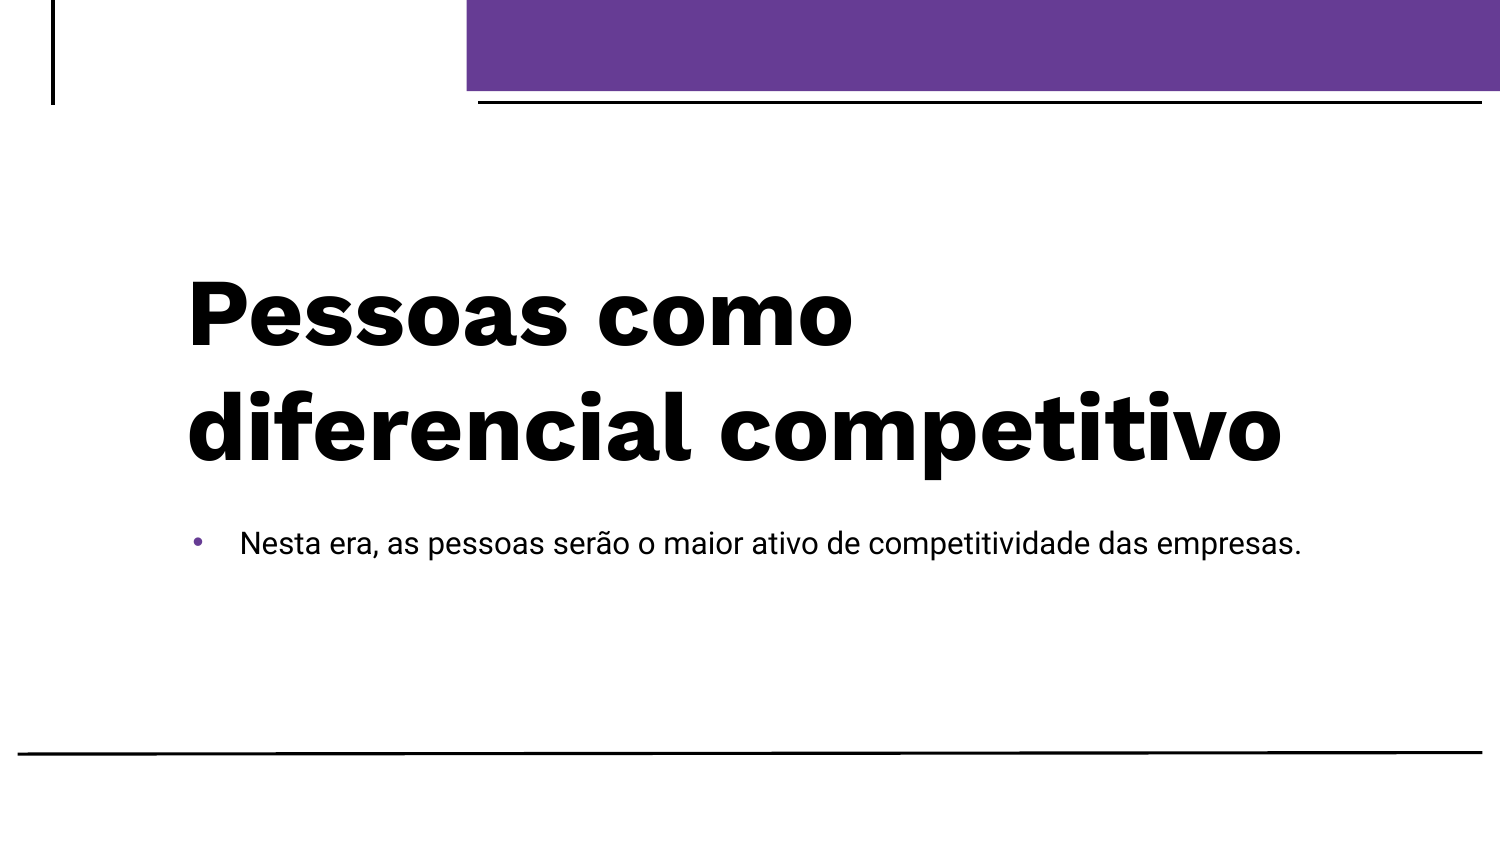

Pessoas como diferencial competitivo
Nesta era, as pessoas serão o maior ativo de competitividade das empresas.